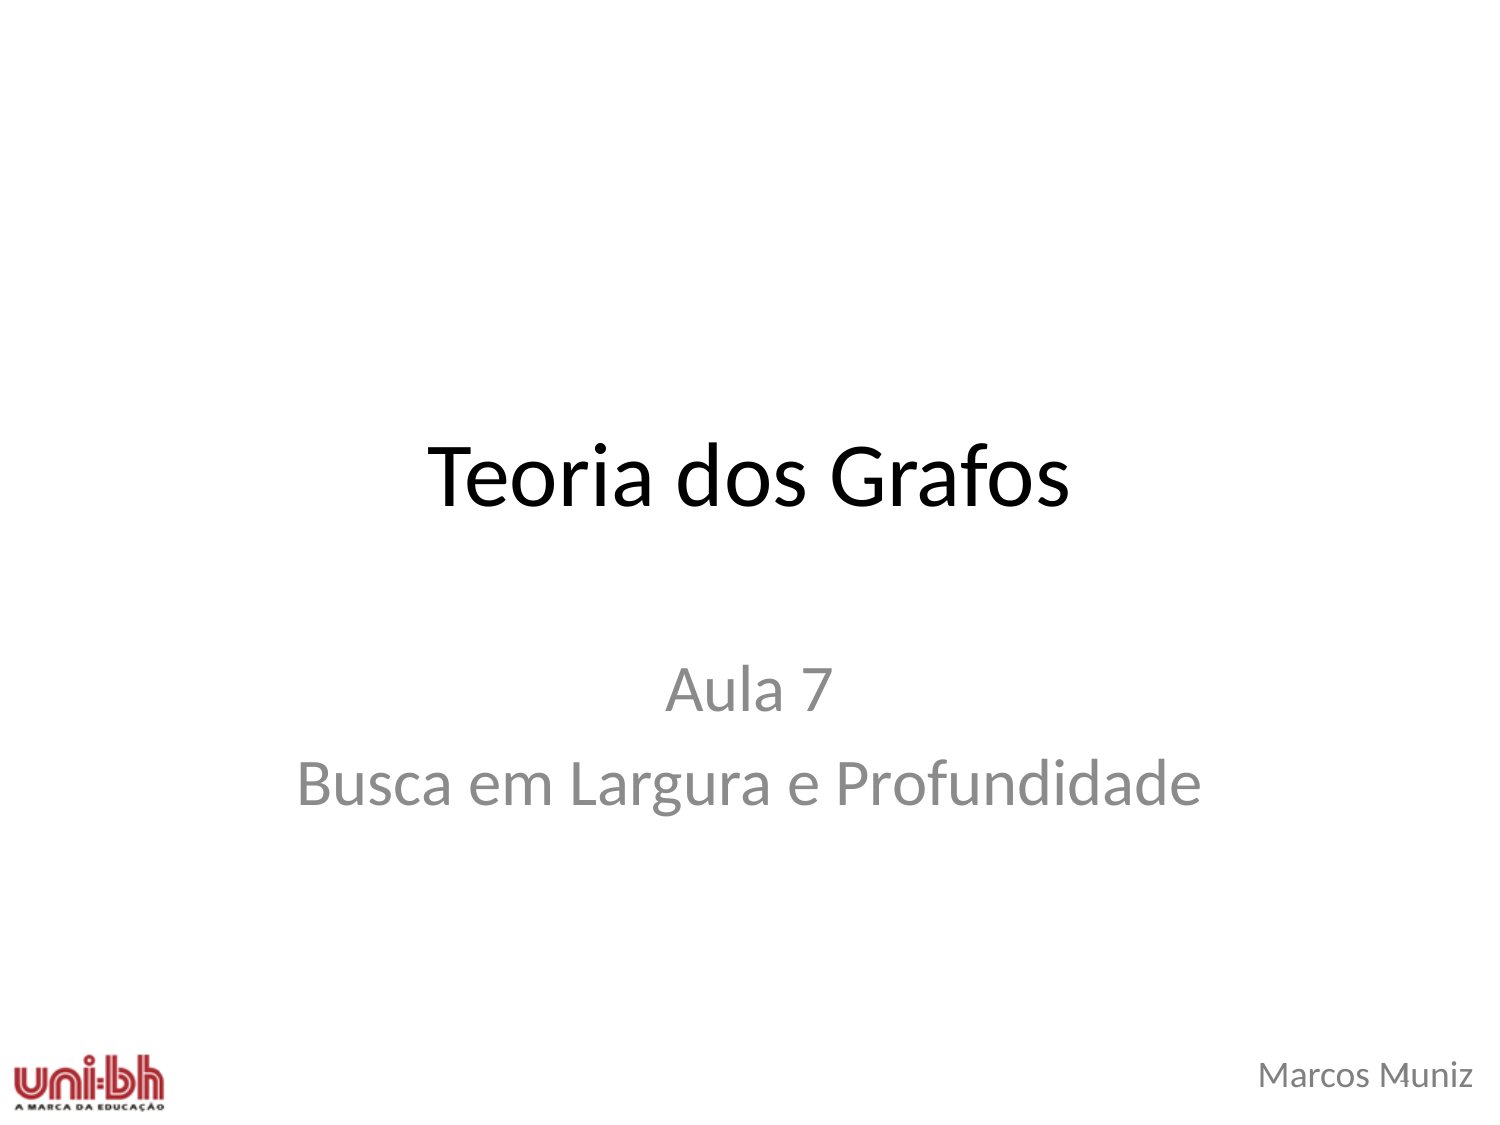

# Teoria dos Grafos
Aula 7
Busca em Largura e Profundidade
1
Marcos Muniz